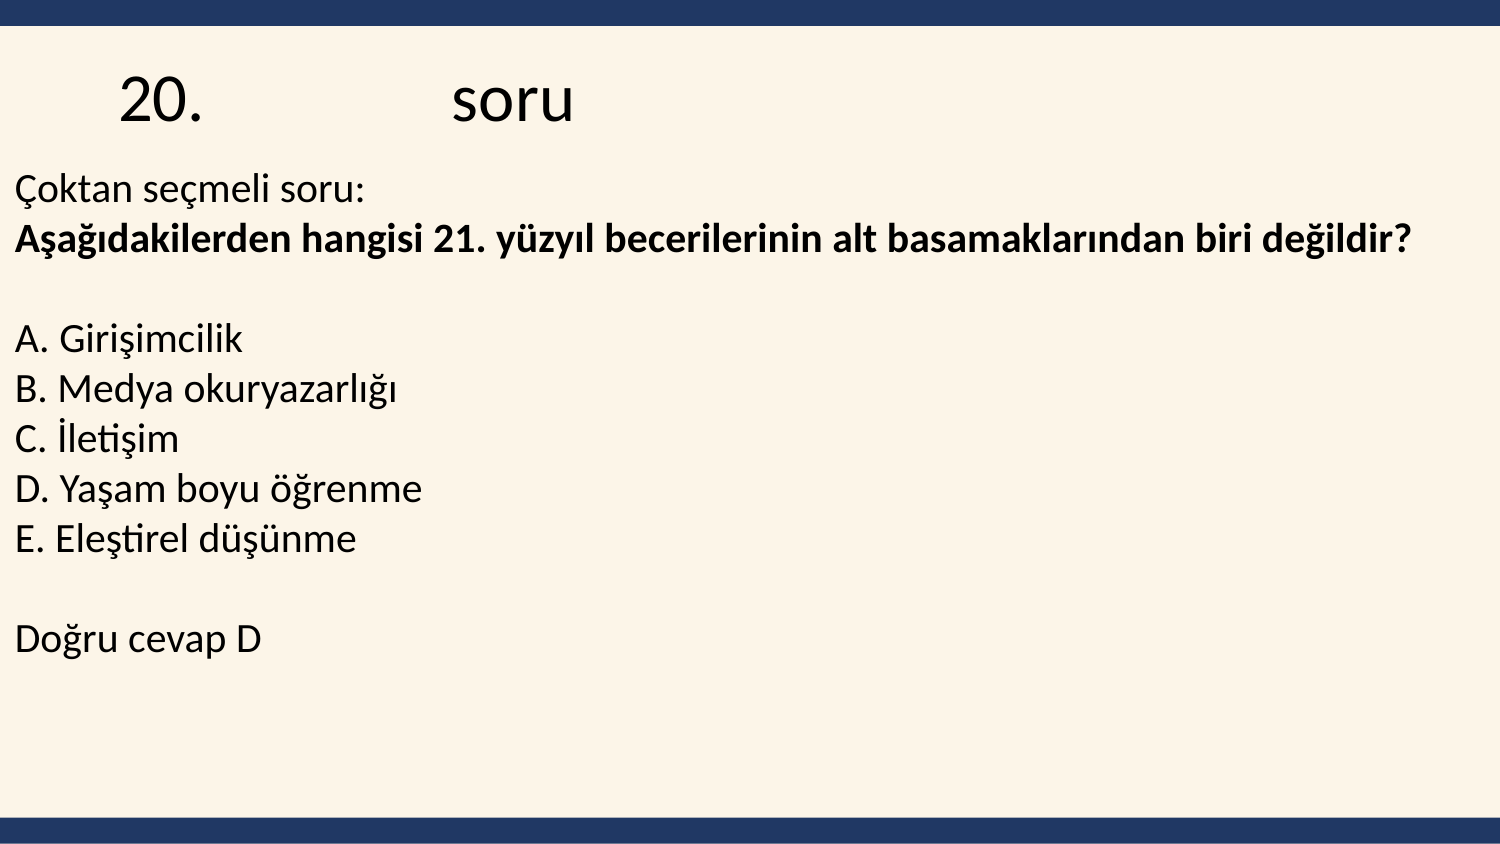

# 20.                soru
Çoktan seçmeli soru:
Aşağıdakilerden hangisi 21. yüzyıl becerilerinin alt basamaklarından biri değildir?

A. Girişimcilik
B. Medya okuryazarlığı
C. İletişim
D. Yaşam boyu öğrenme
E. Eleştirel düşünme

Doğru cevap D